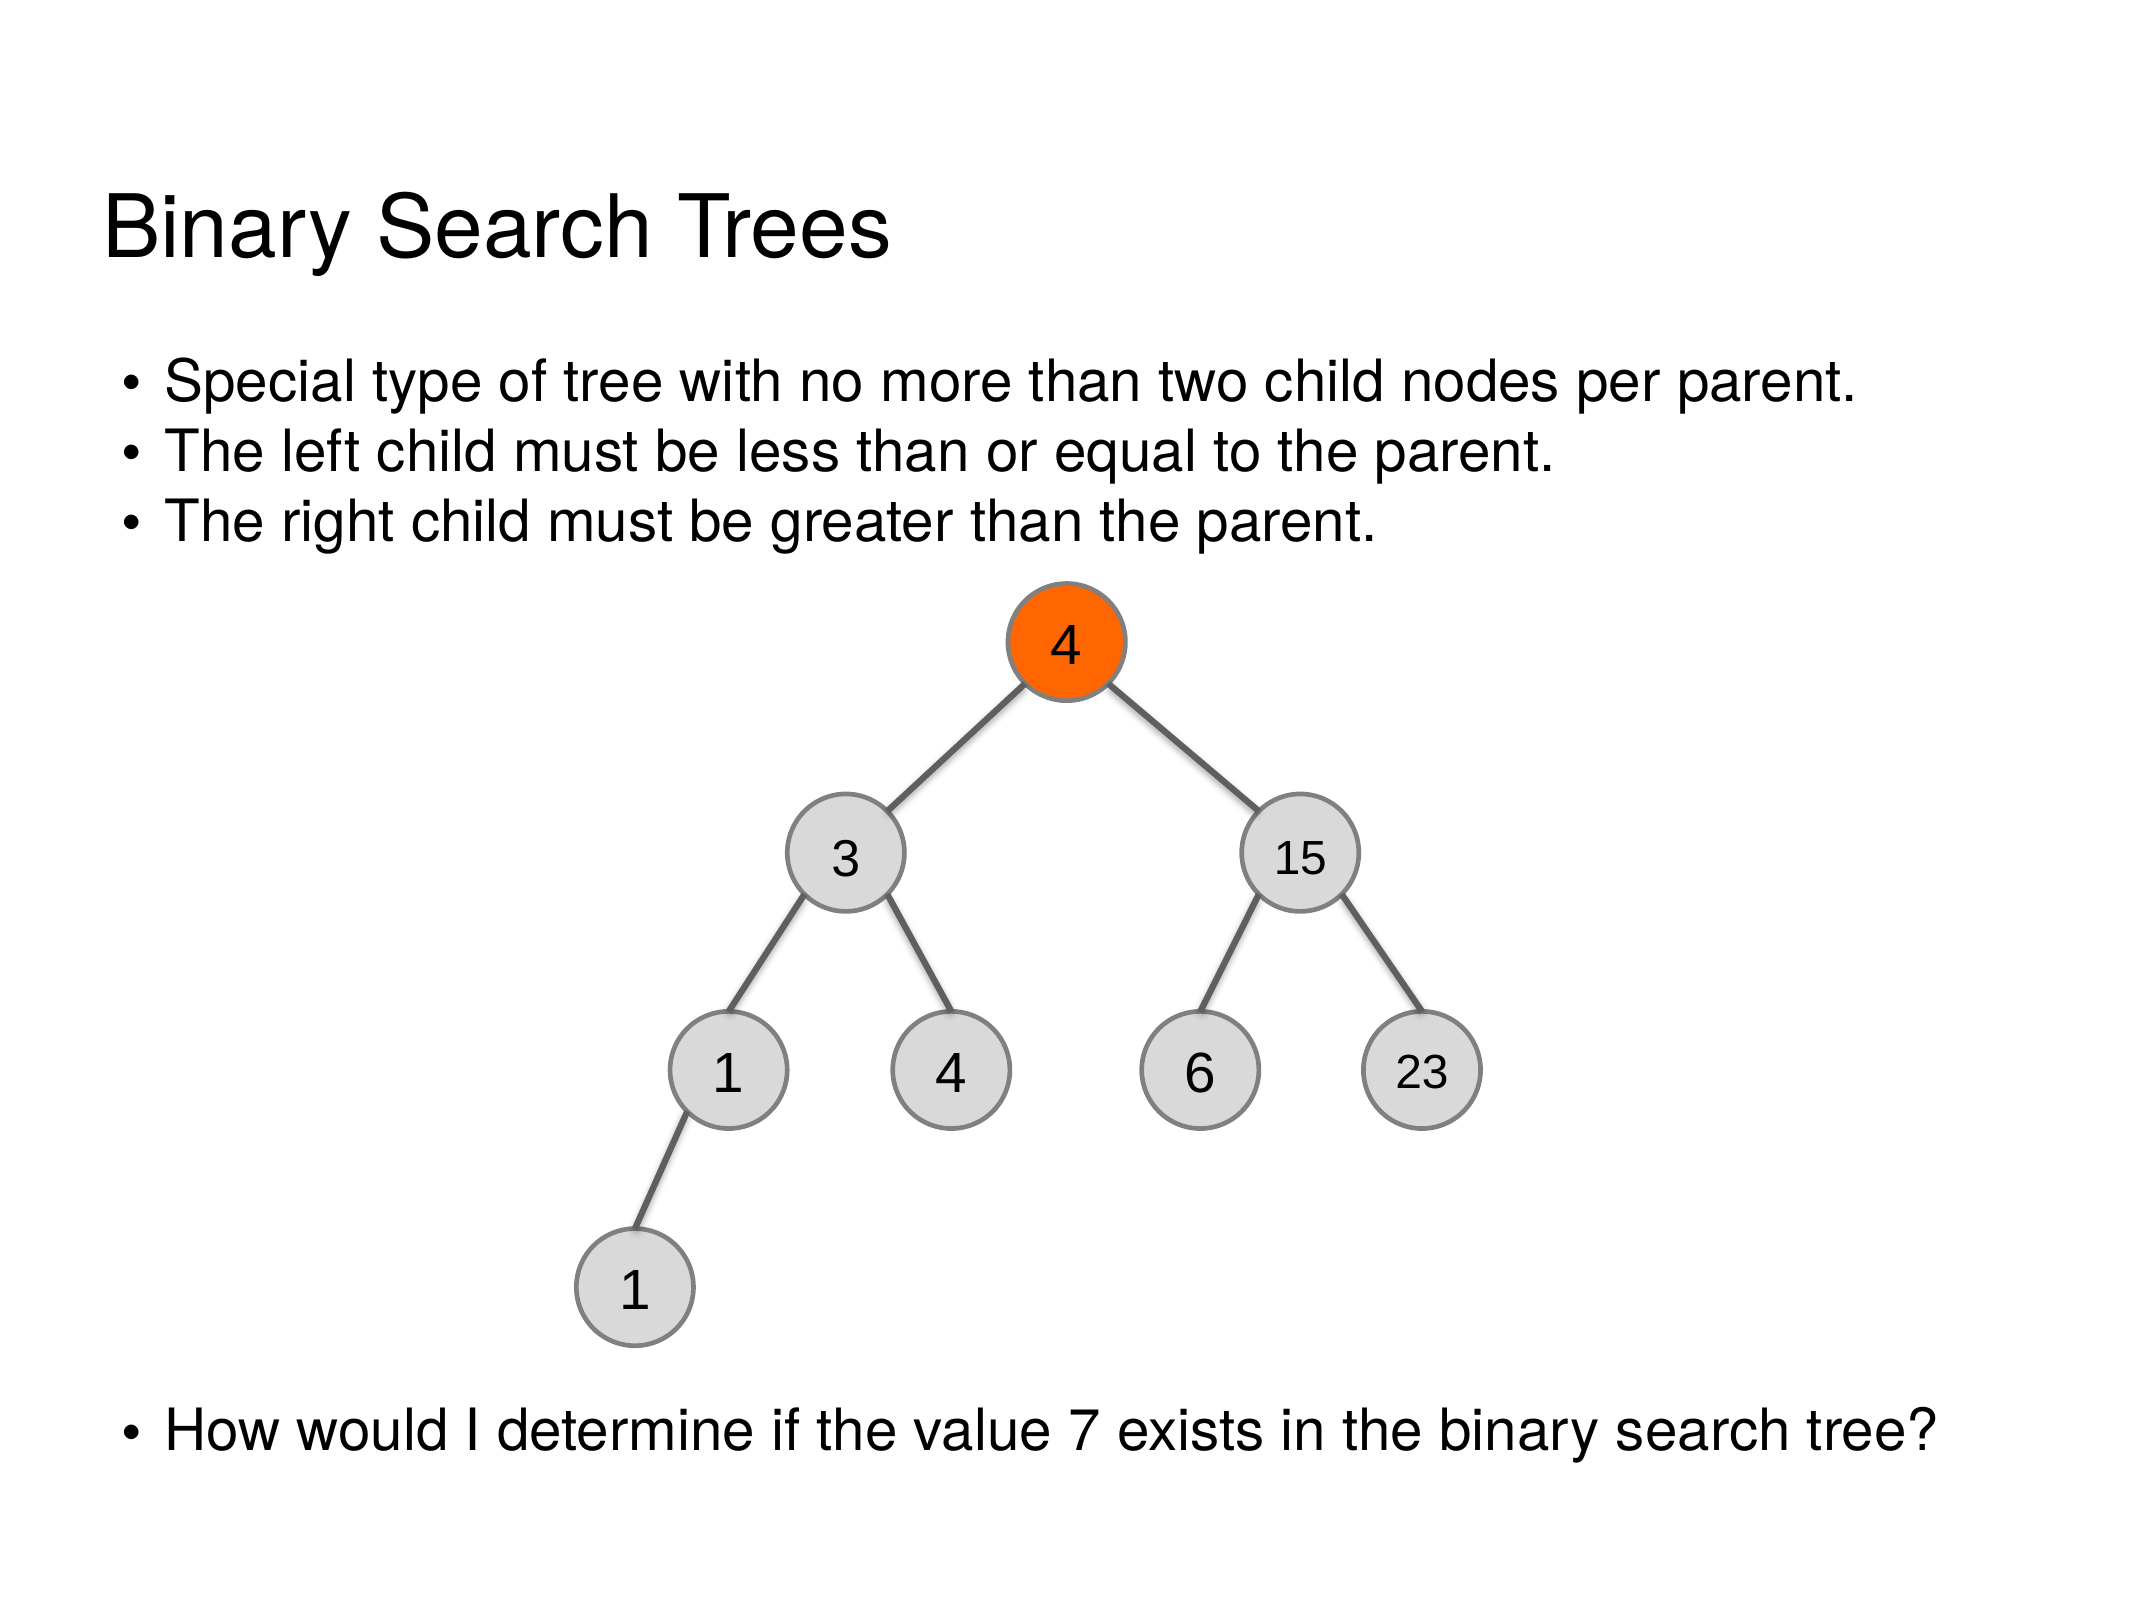

# Binary Search Trees
Special type of tree with no more than two child nodes per parent.
The left child must be less than or equal to the parent.
The right child must be greater than the parent.

How would I determine if the value 7 exists in the binary search tree?
4
3
15
1
4
6
23
1